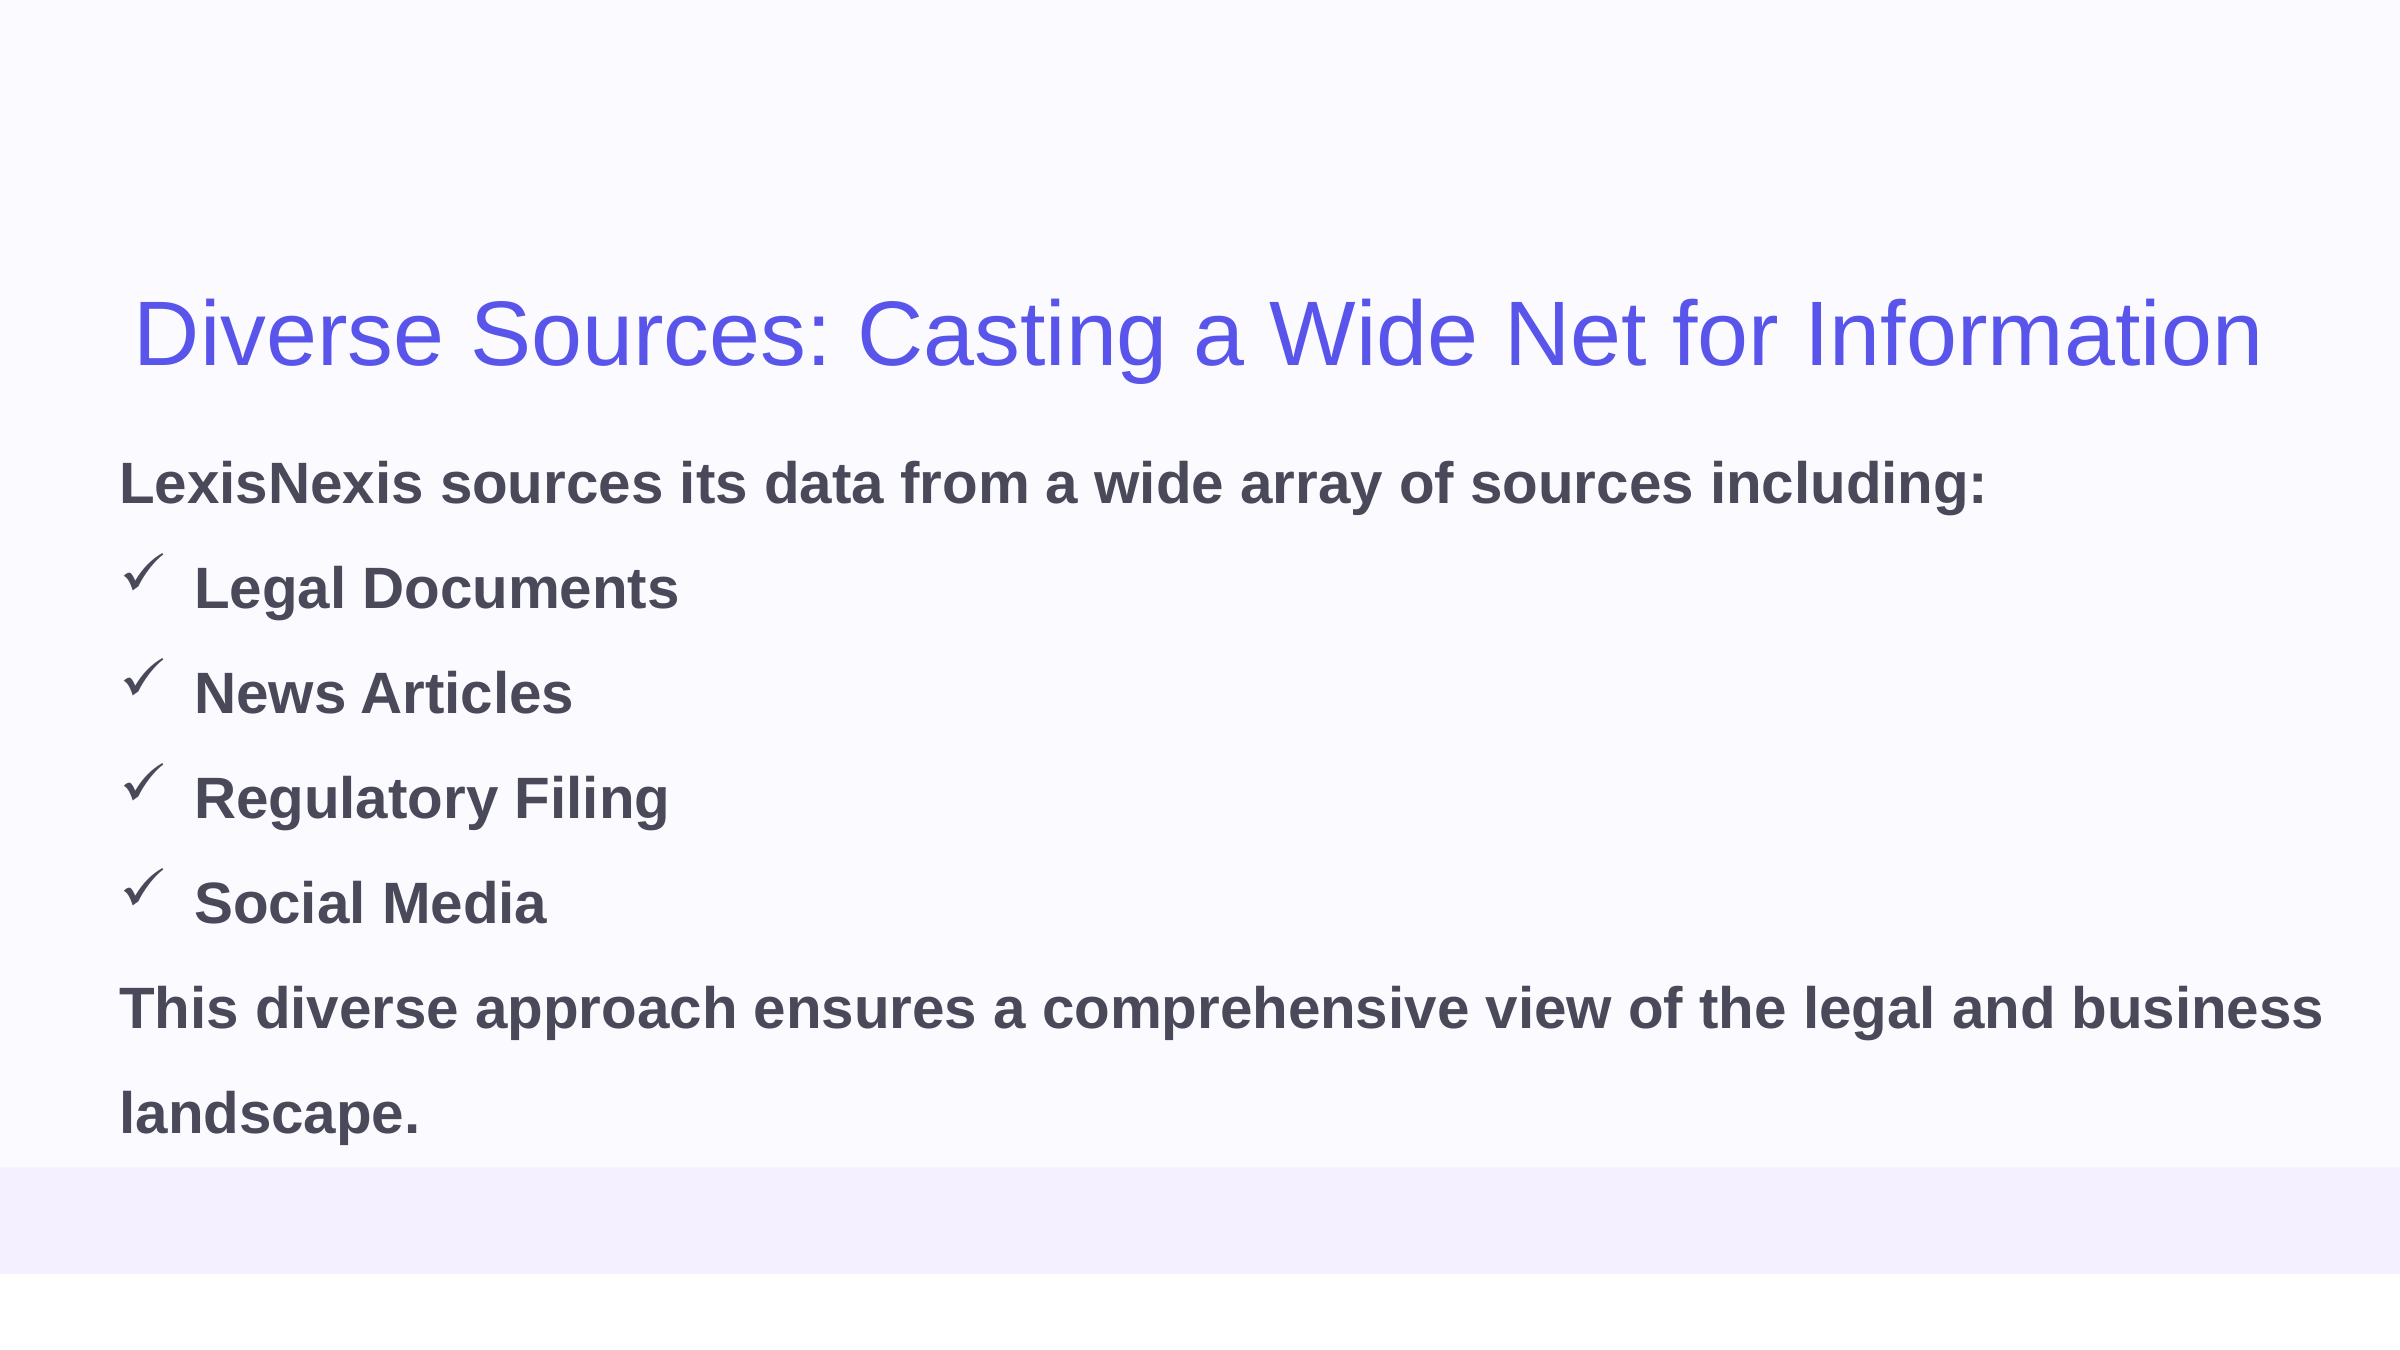

Diverse Sources: Casting a Wide Net for Information
LexisNexis sources its data from a wide array of sources including:
Legal Documents
News Articles
Regulatory Filing
Social Media
This diverse approach ensures a comprehensive view of the legal and business landscape.